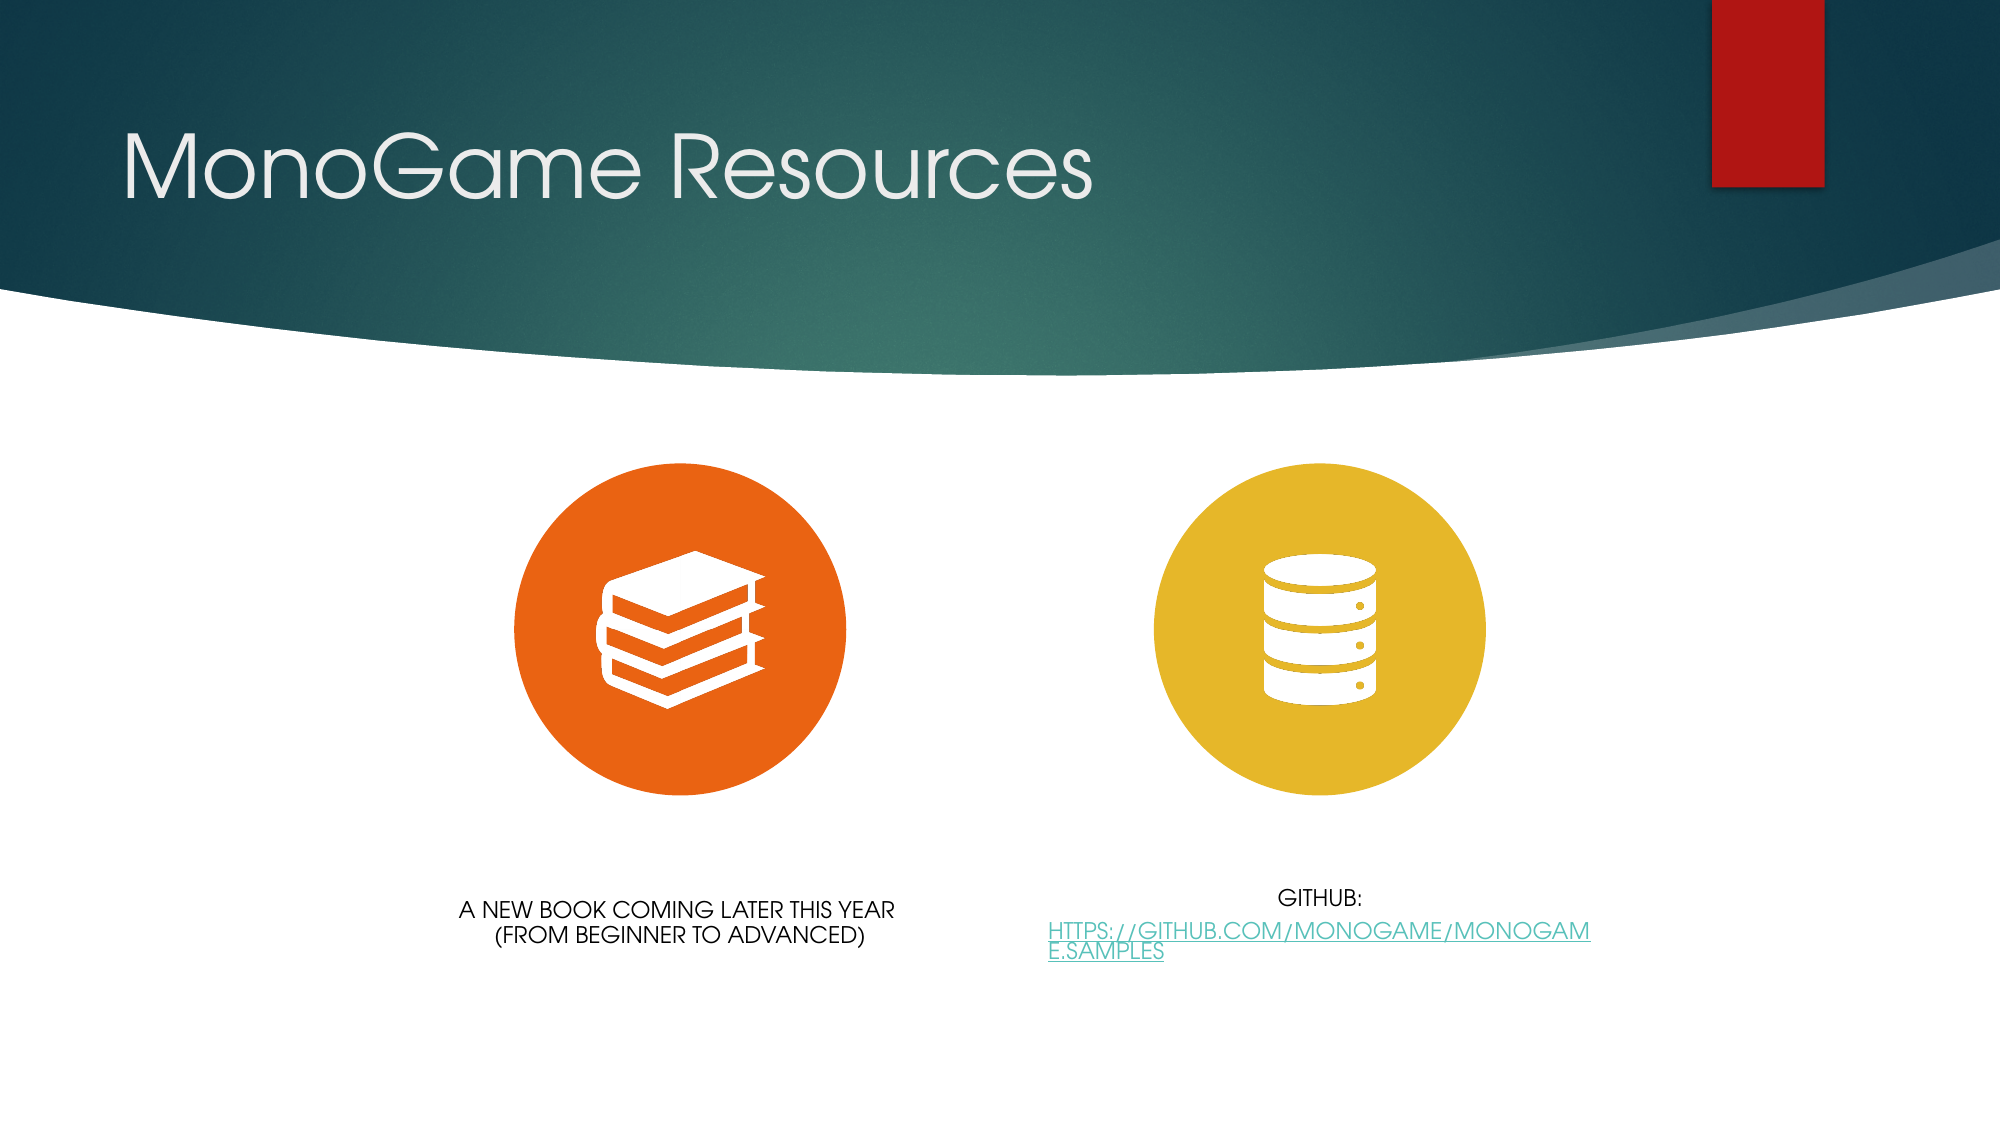

# MonoGame Resources

A new book coming later this year
(From beginner to advanced)
GitHub:
https://github.com/MonoGame/MonoGame.Samples